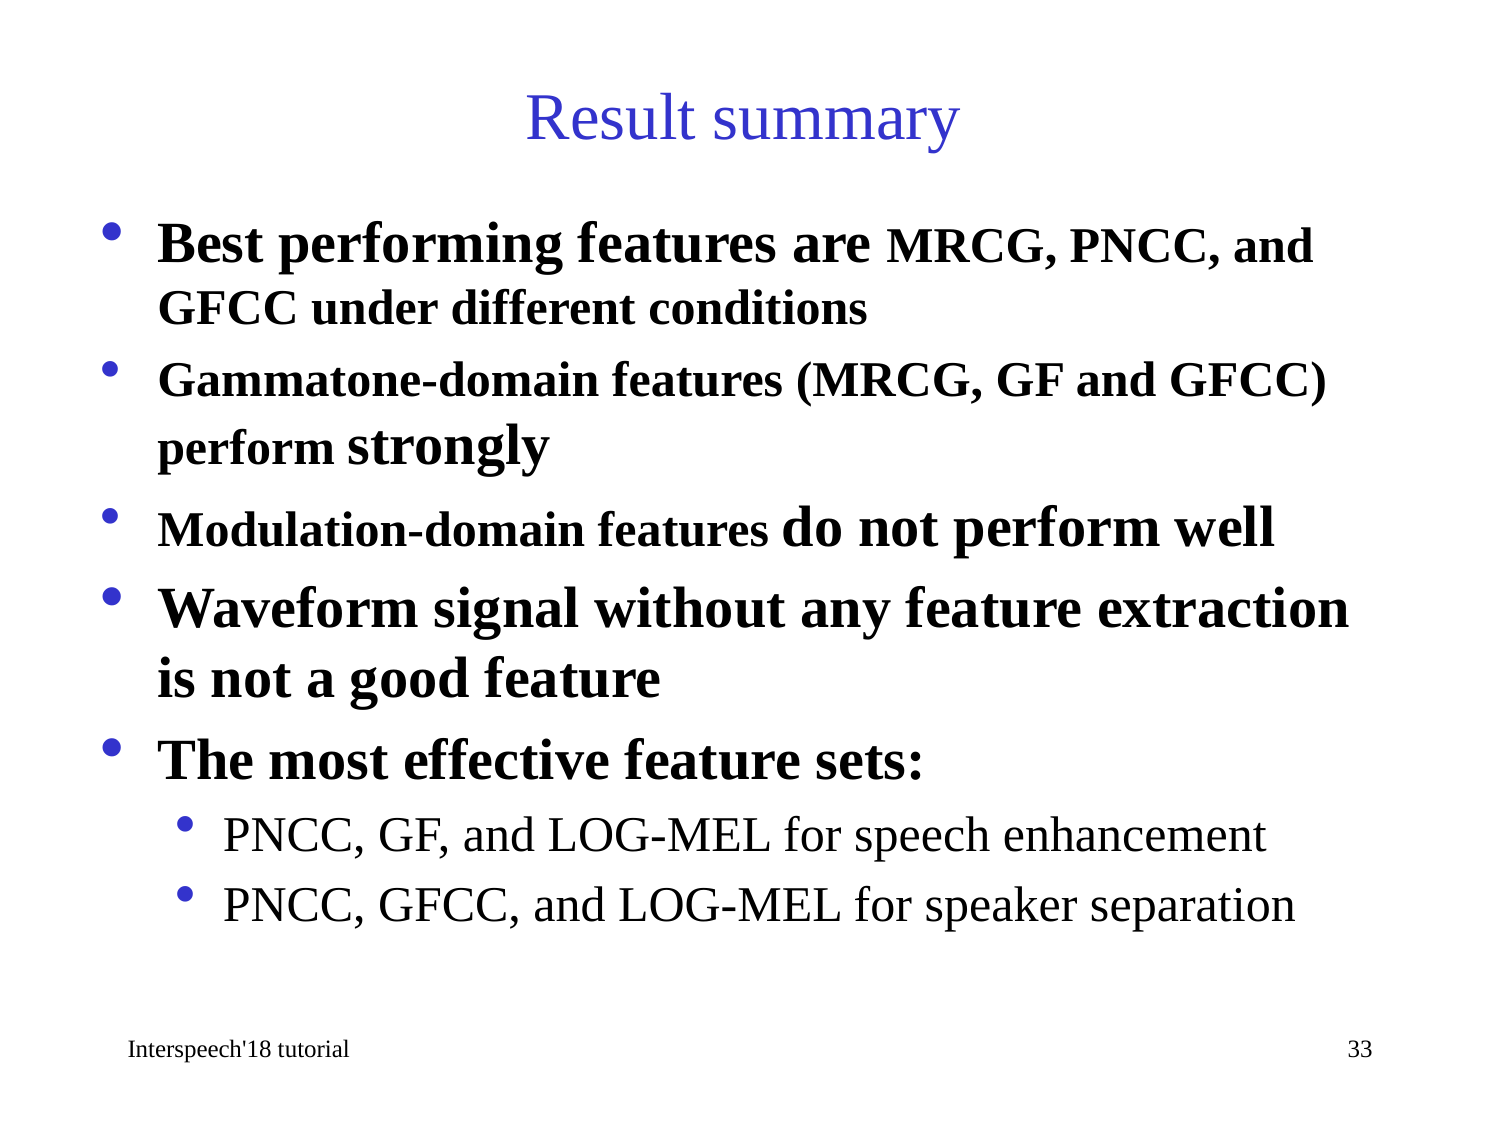

# Result summary
Best performing features are MRCG, PNCC, and GFCC under different conditions
Gammatone-domain features (MRCG, GF and GFCC) perform strongly
Modulation-domain features do not perform well
Waveform signal without any feature extraction is not a good feature
The most effective feature sets:
PNCC, GF, and LOG-MEL for speech enhancement
PNCC, GFCC, and LOG-MEL for speaker separation
Interspeech'18 tutorial
33